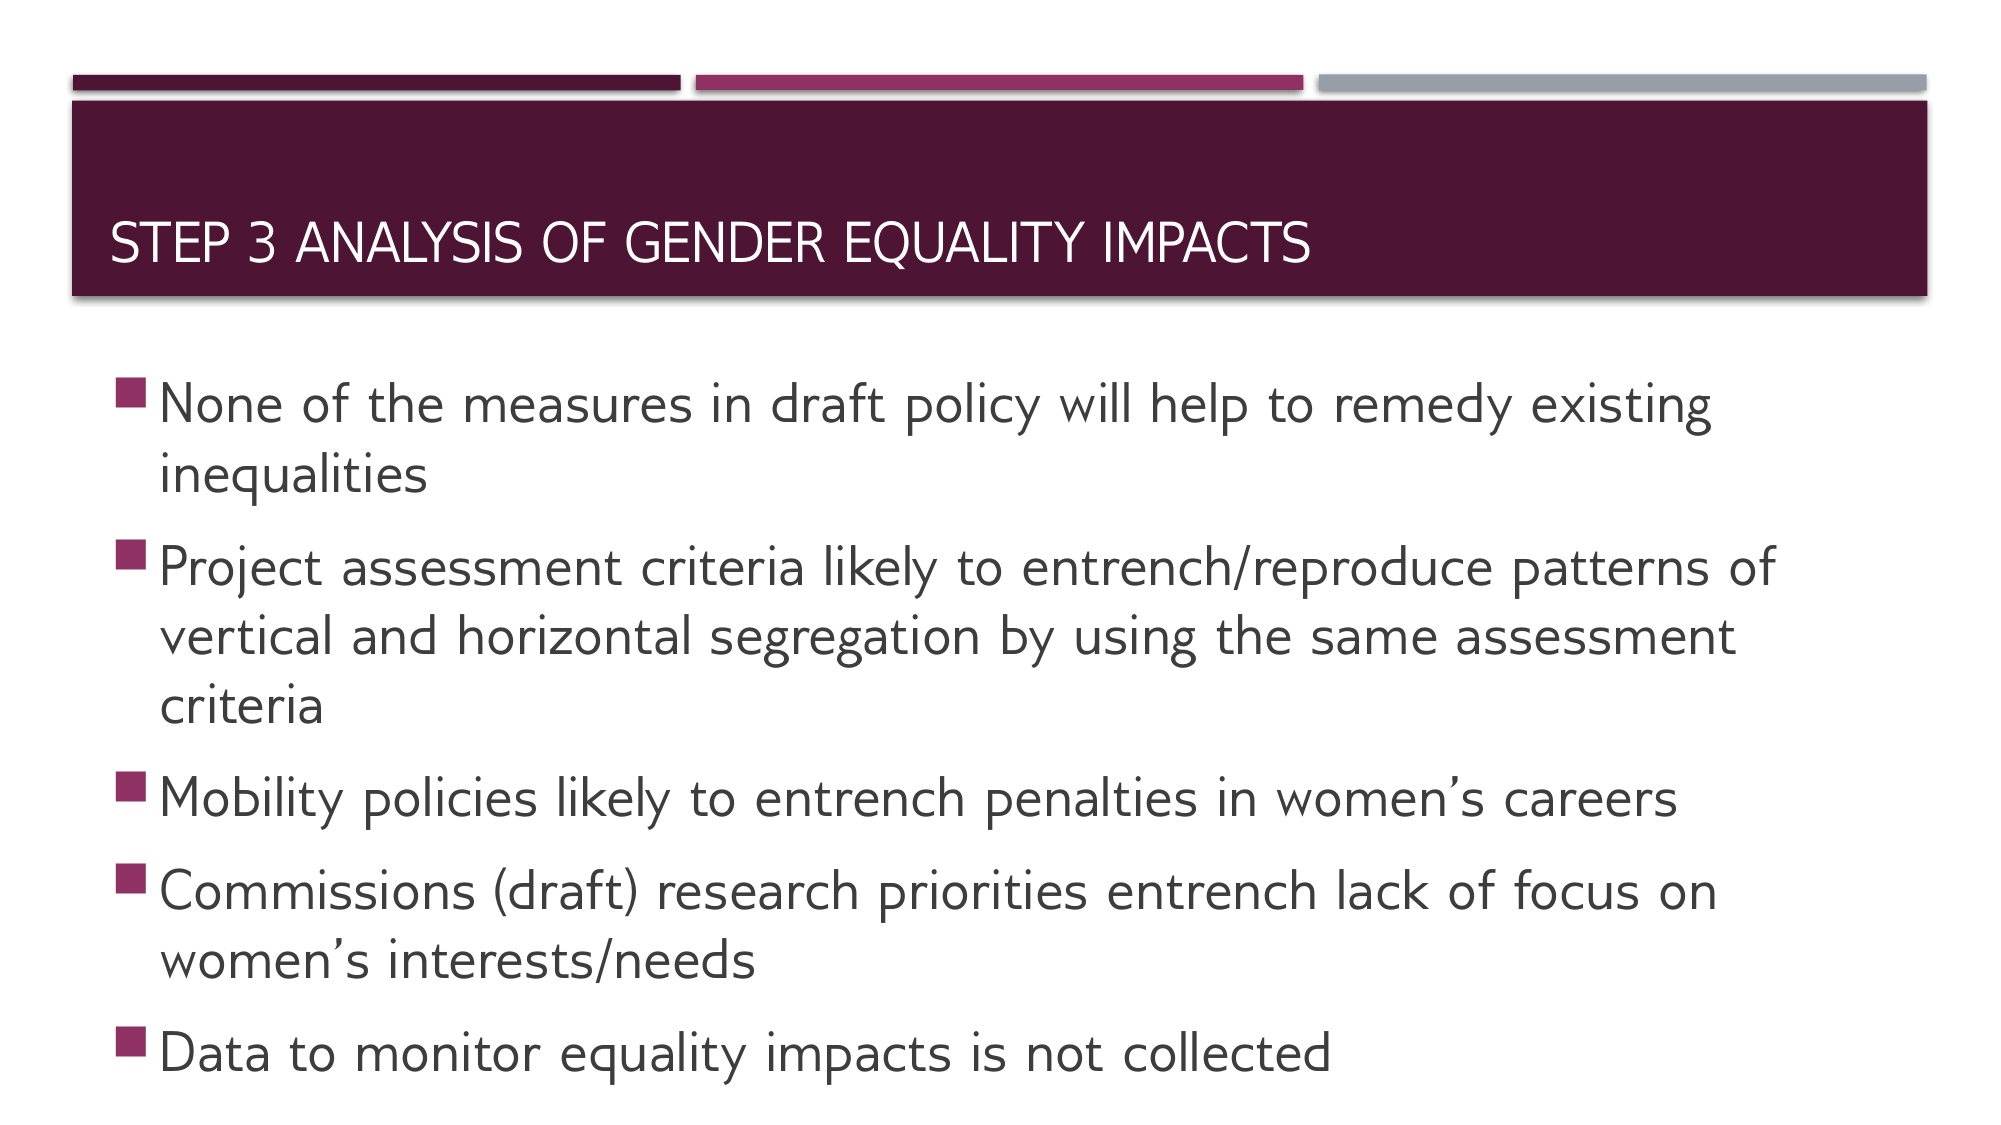

# Step 3 Analysis of Gender Equality Impacts
None of the measures in draft policy will help to remedy existing inequalities
Project assessment criteria likely to entrench/reproduce patterns of vertical and horizontal segregation by using the same assessment criteria
Mobility policies likely to entrench penalties in women’s careers
Commissions (draft) research priorities entrench lack of focus on women’s interests/needs
Data to monitor equality impacts is not collected